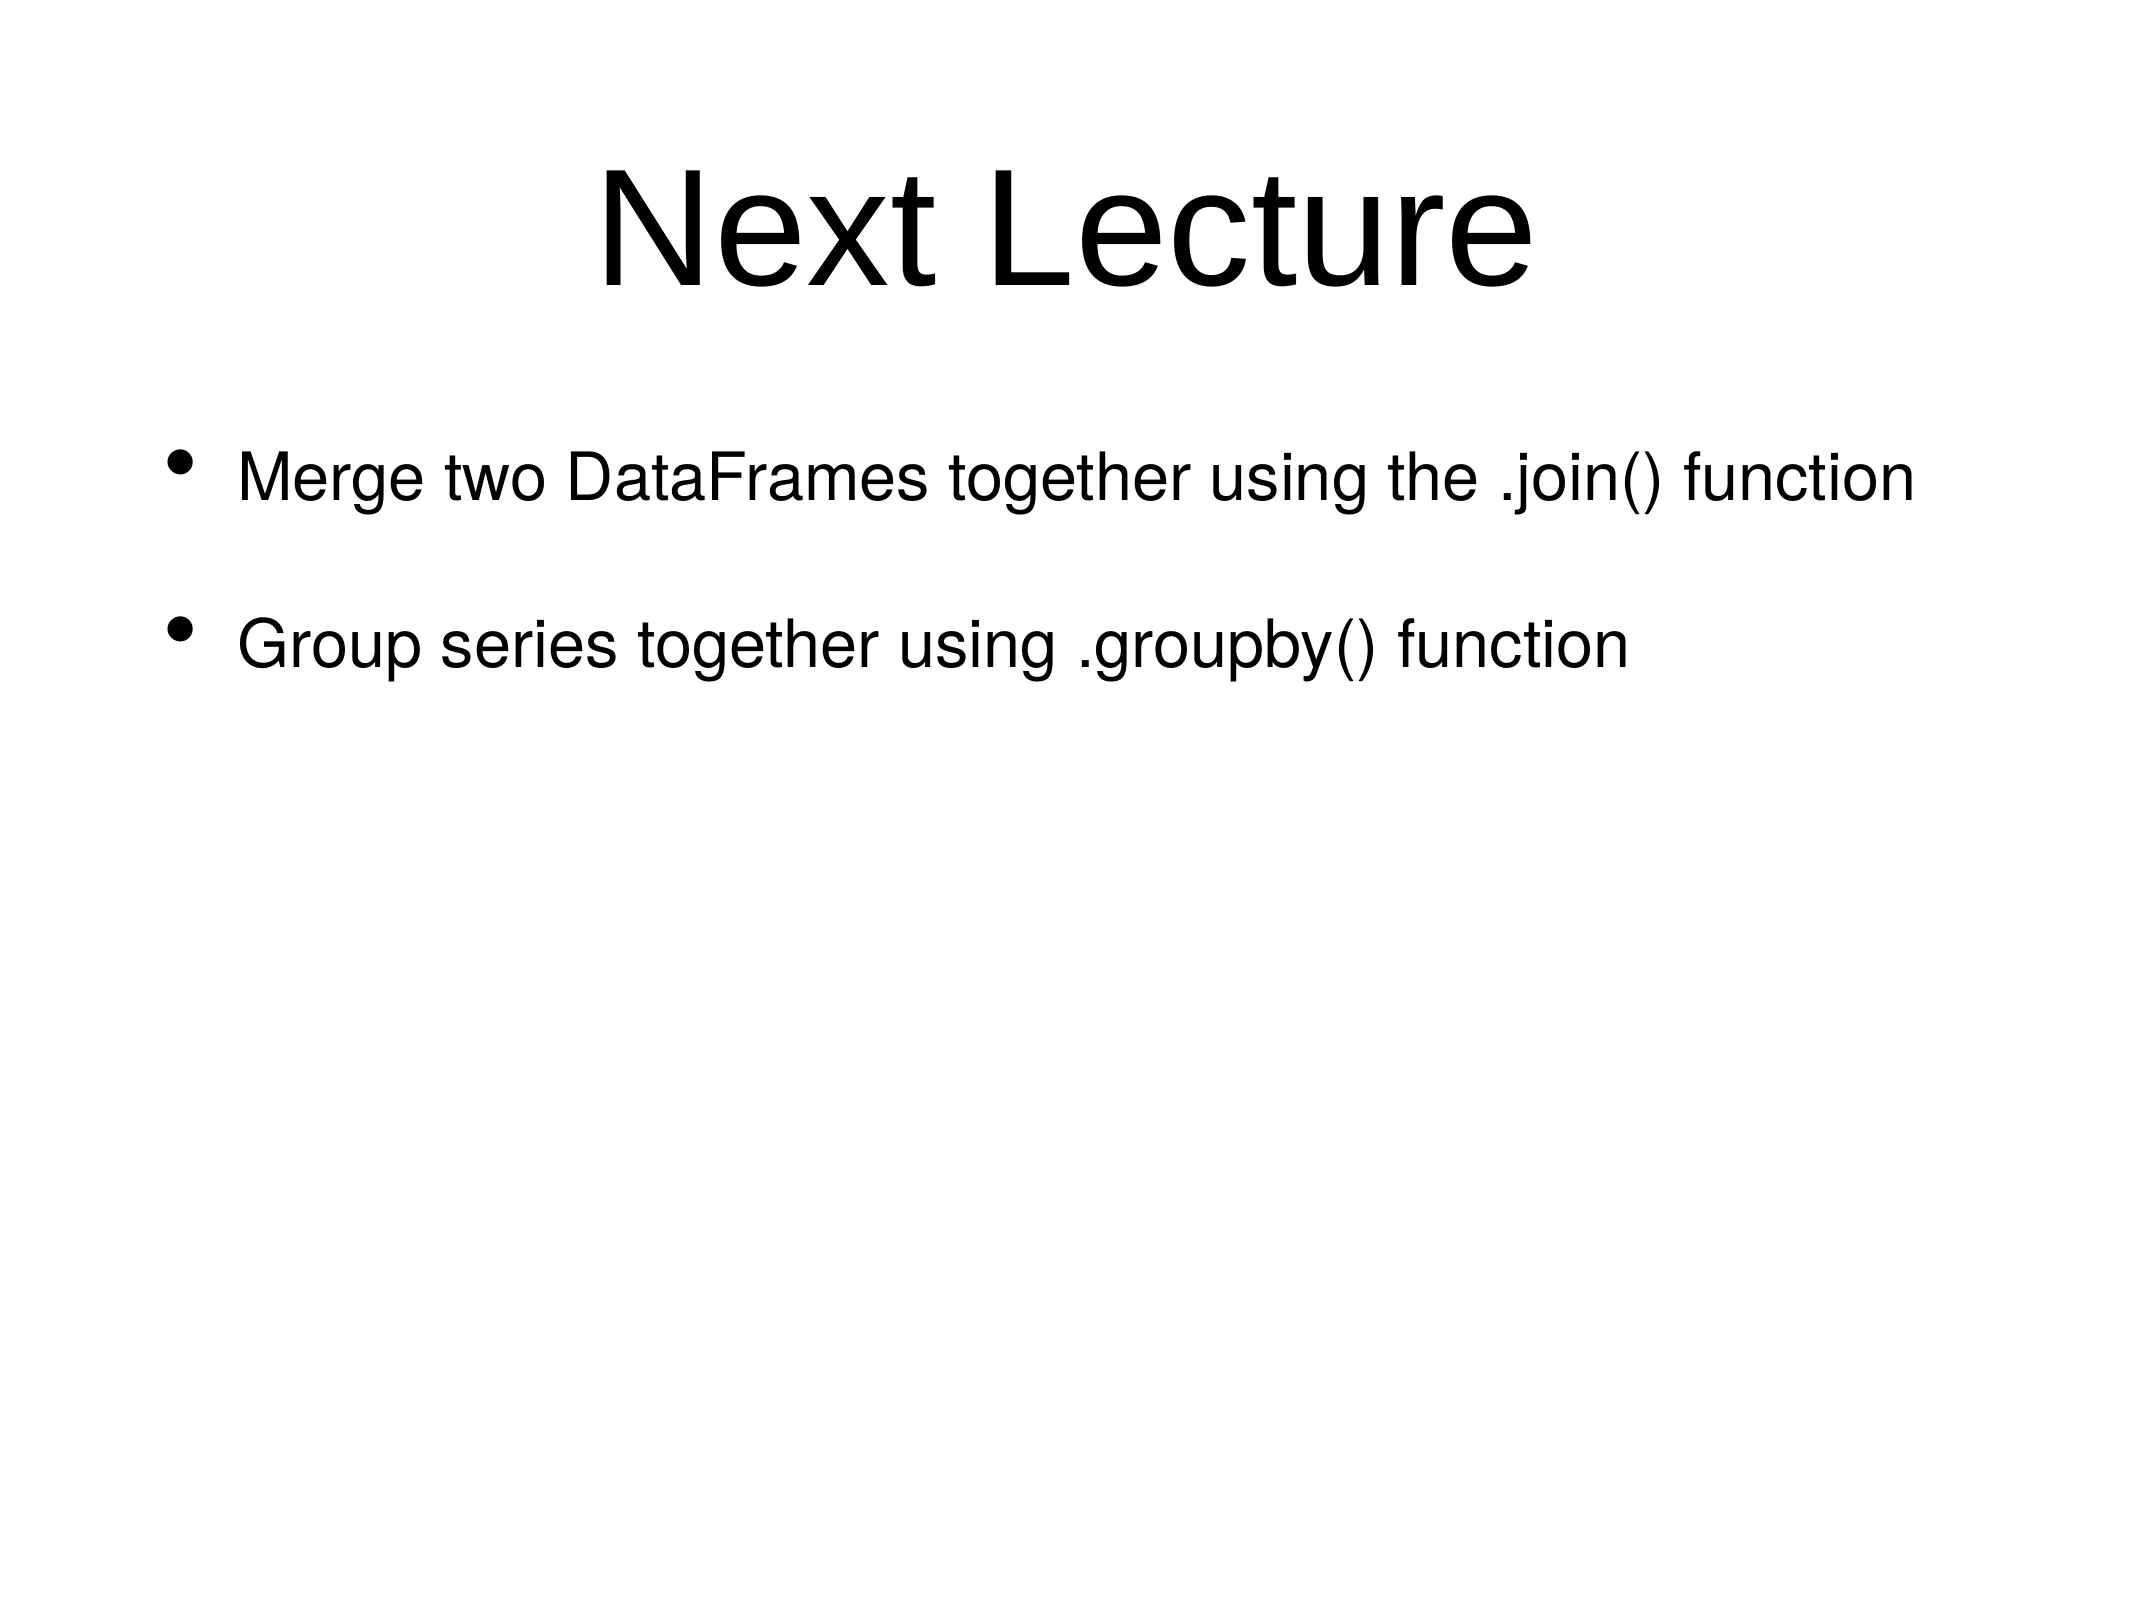

# Next Lecture
Merge two DataFrames together using the .join() function
Group series together using .groupby() function